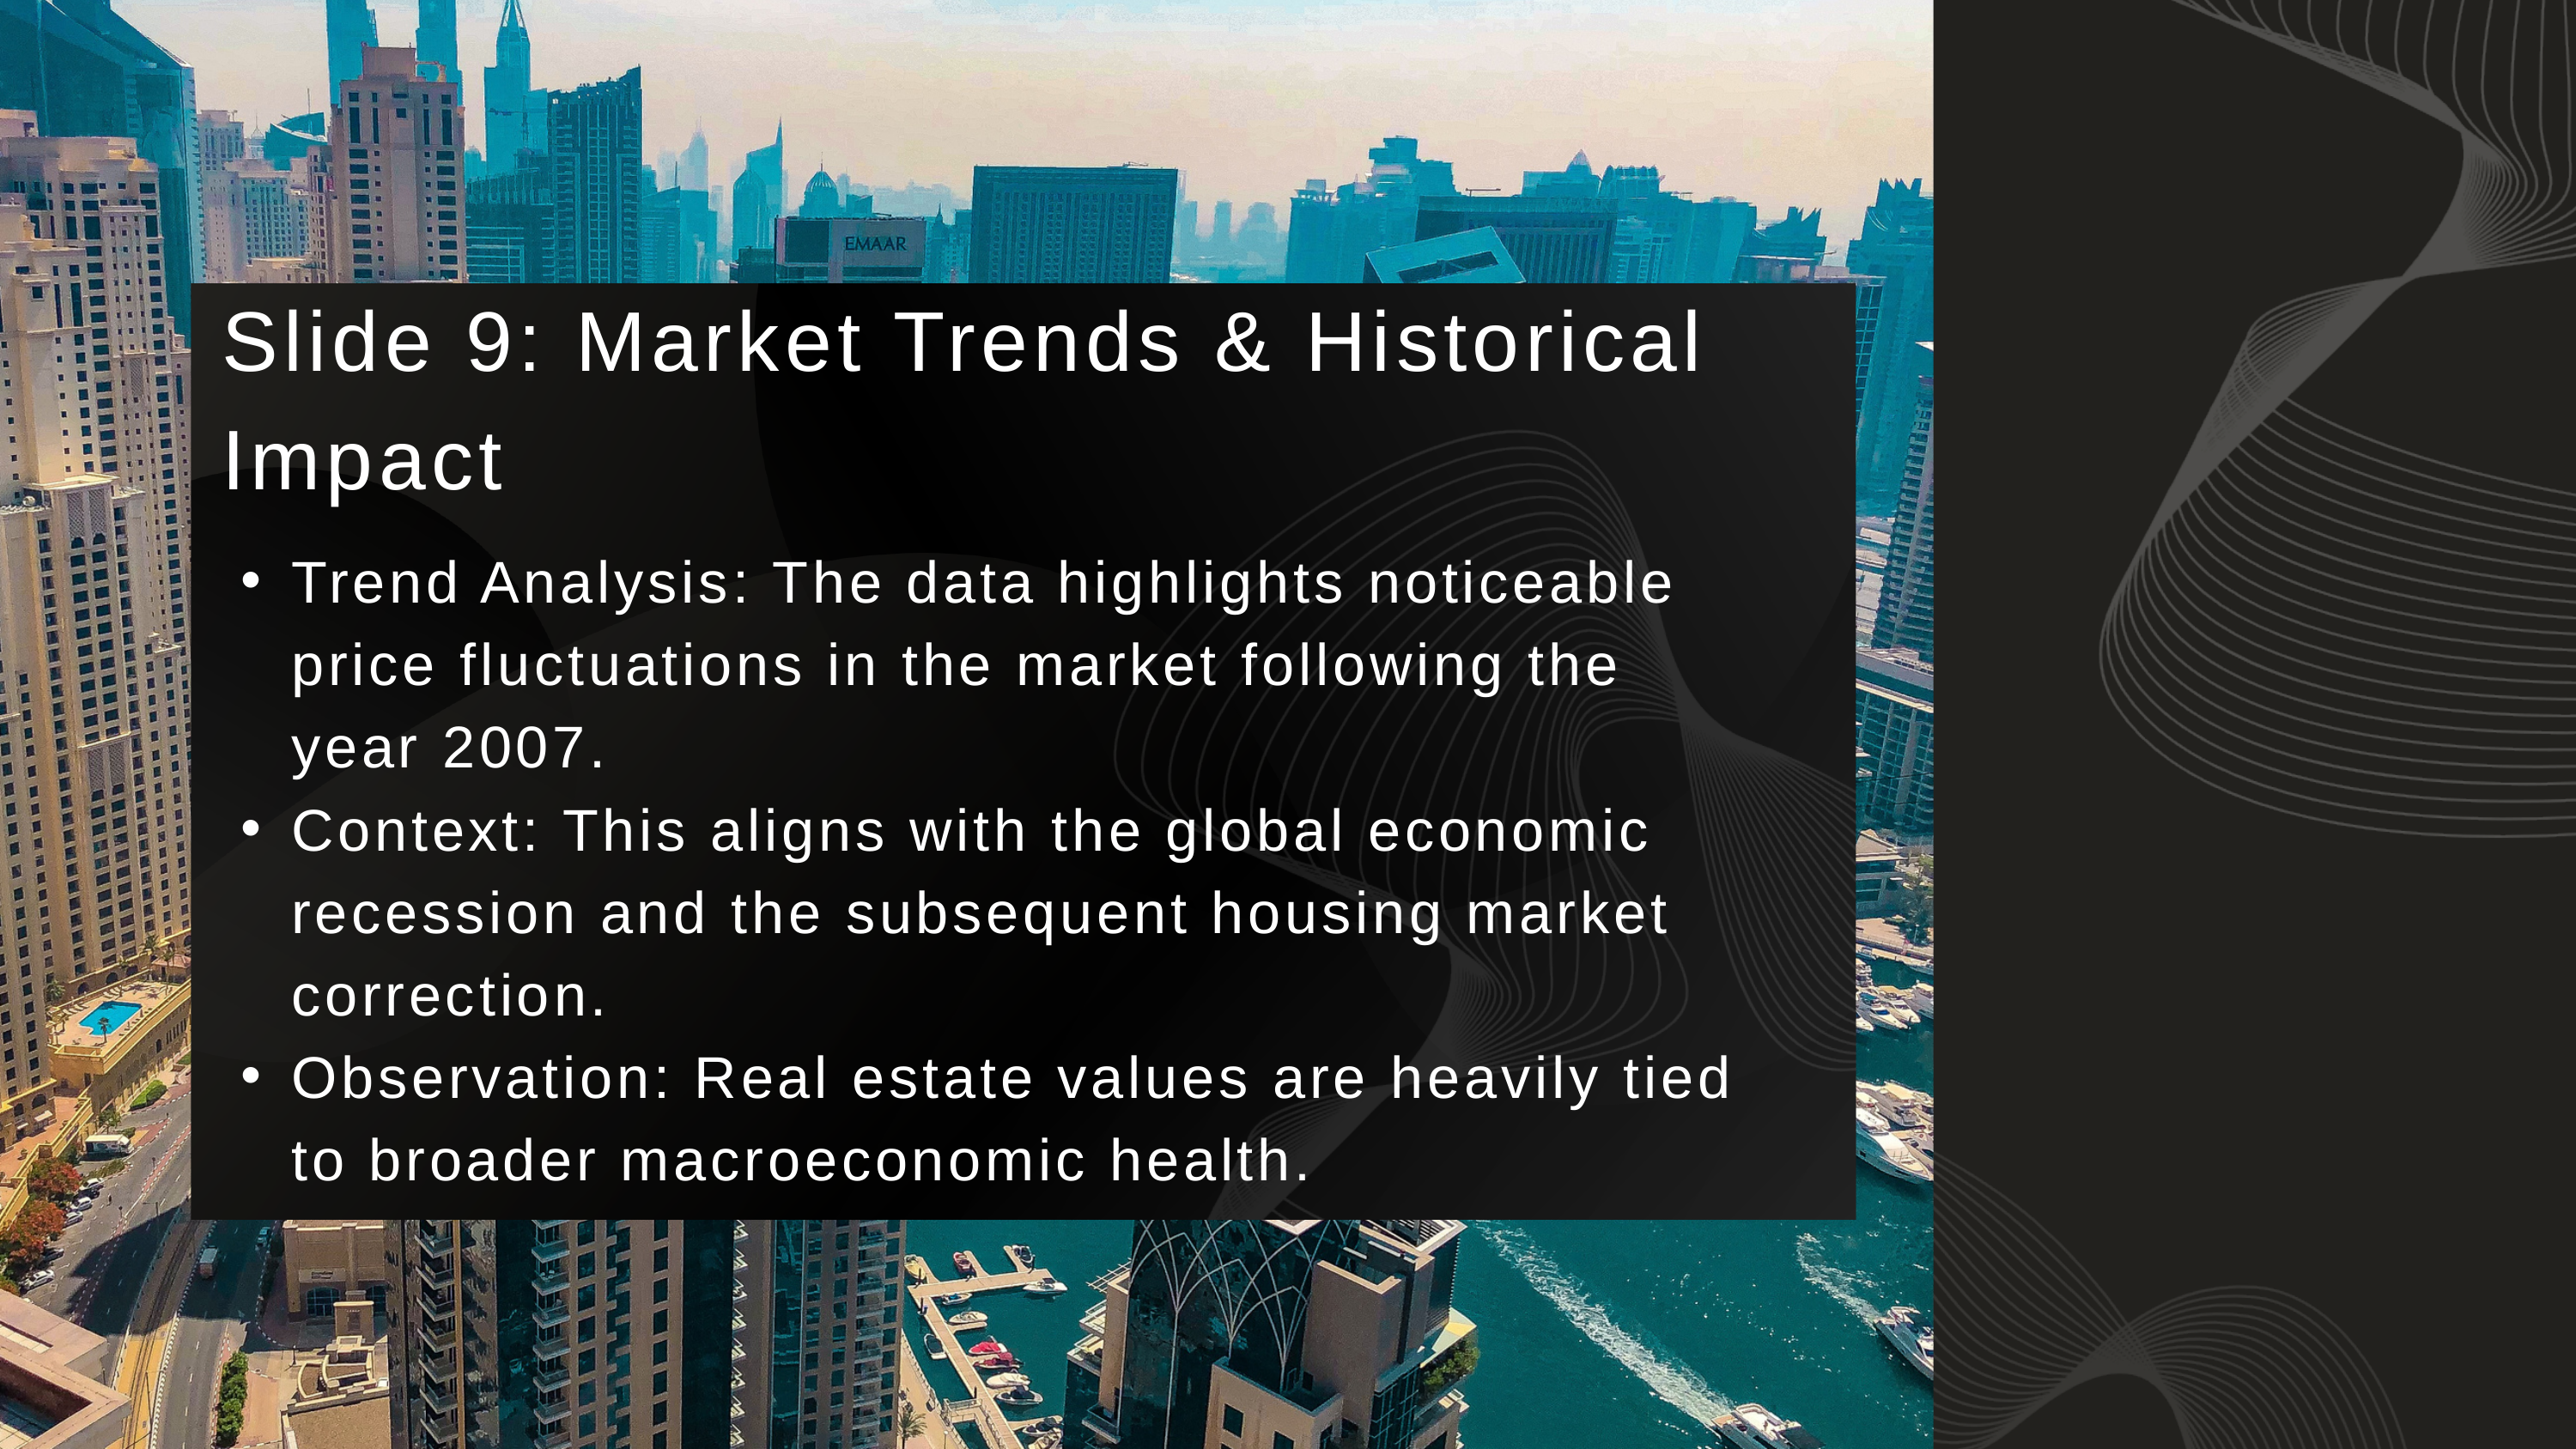

Slide 9: Market Trends & Historical Impact

Trend Analysis: The data highlights noticeable price fluctuations in the market following the year 2007.
Context: This aligns with the global economic recession and the subsequent housing market correction.
Observation: Real estate values are heavily tied to broader macroeconomic health.